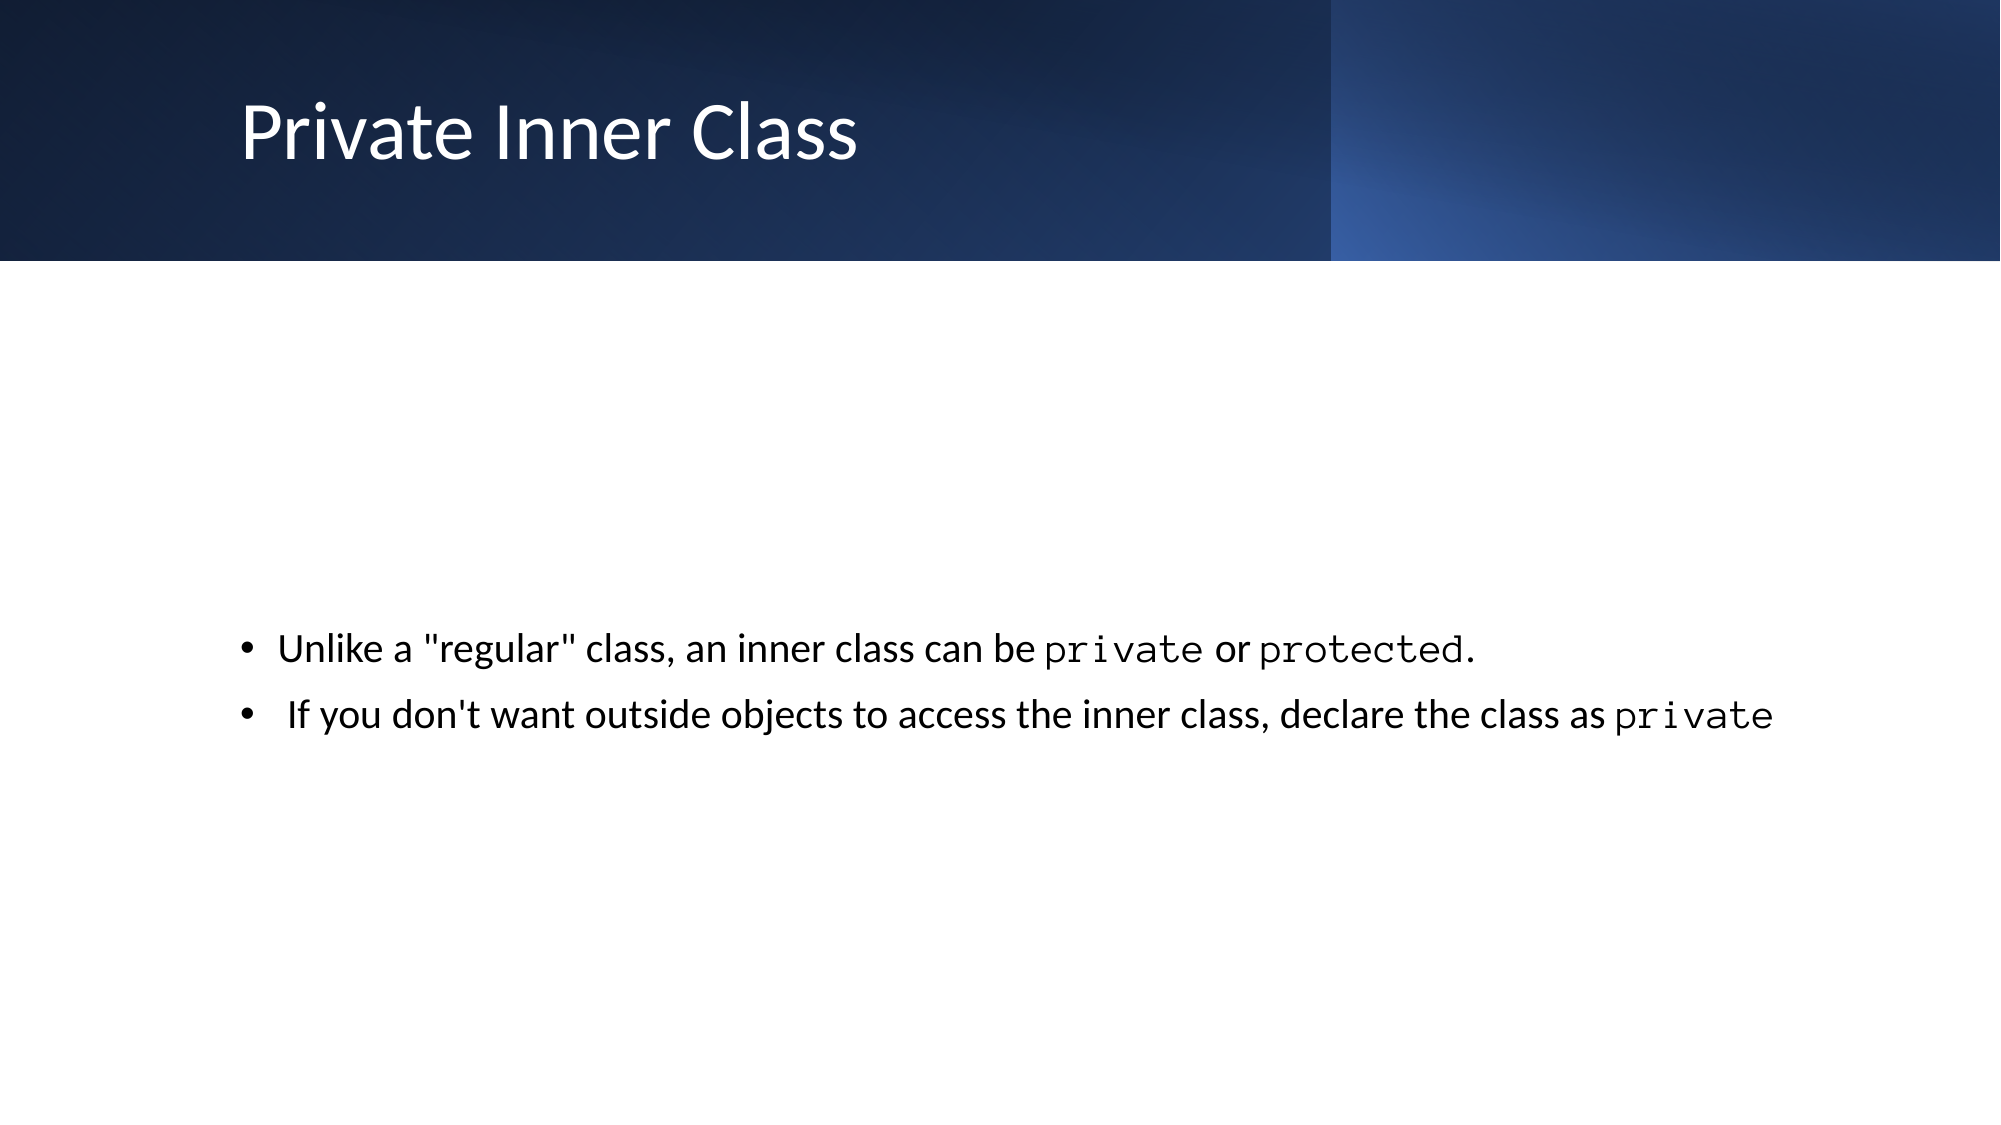

# Private Inner Class
Unlike a "regular" class, an inner class can be private or protected.
 If you don't want outside objects to access the inner class, declare the class as private